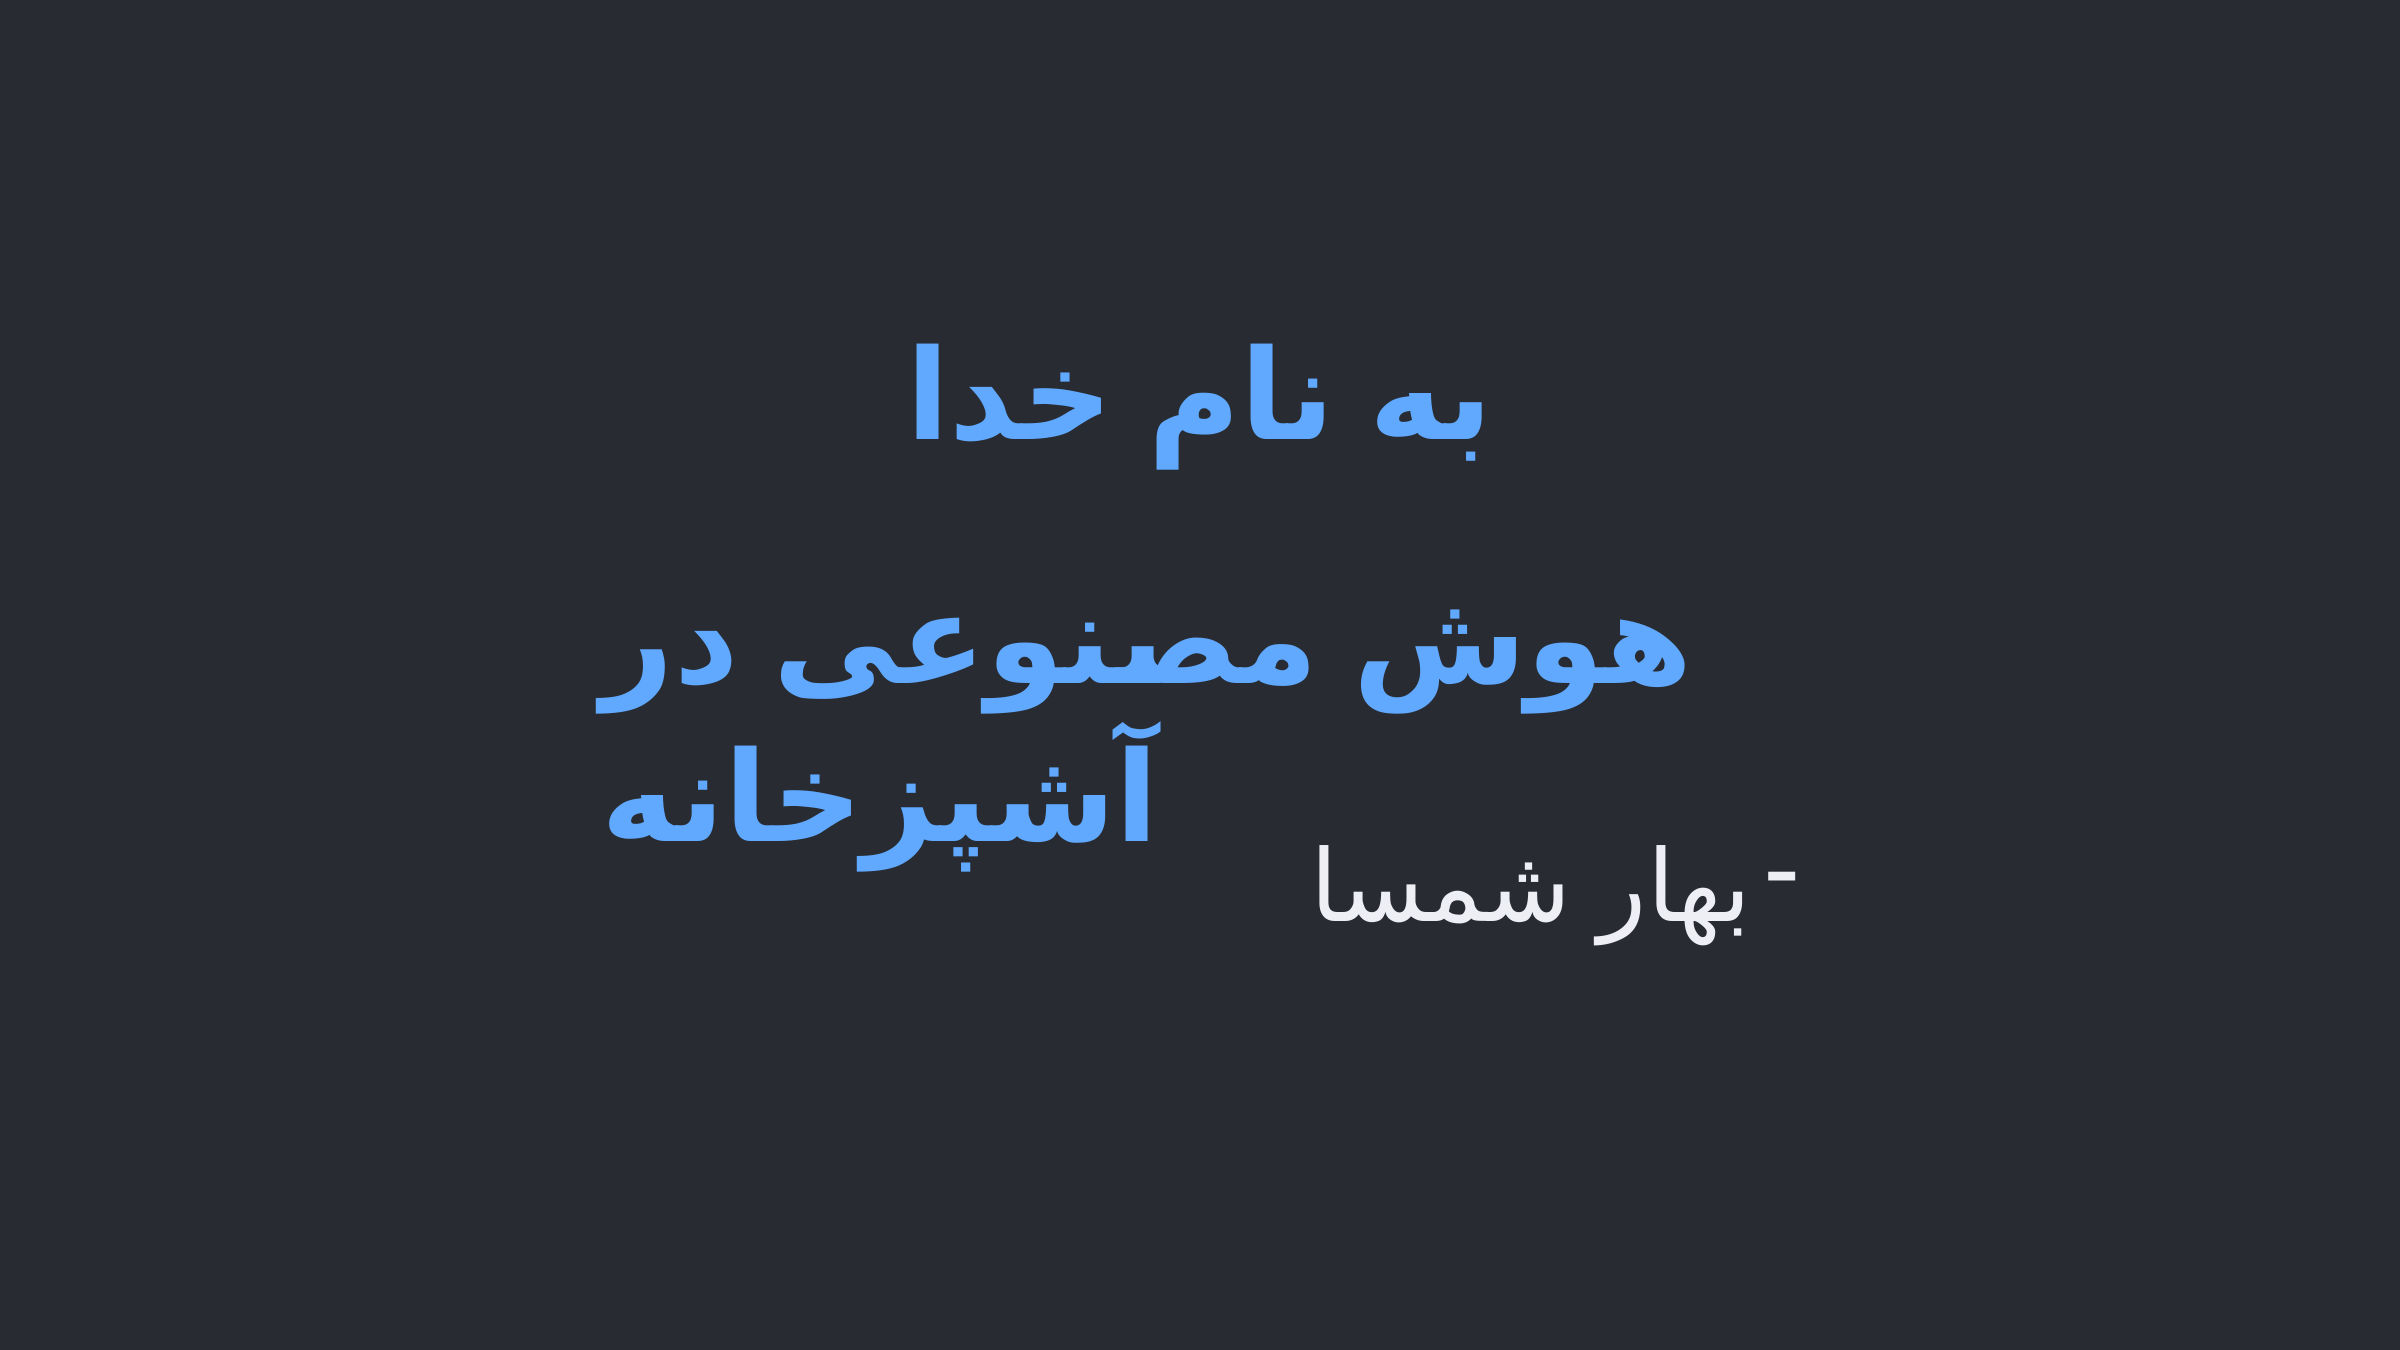

به نام خدا
هوش مصنوعی در آشپزخانه
بهار شمسا